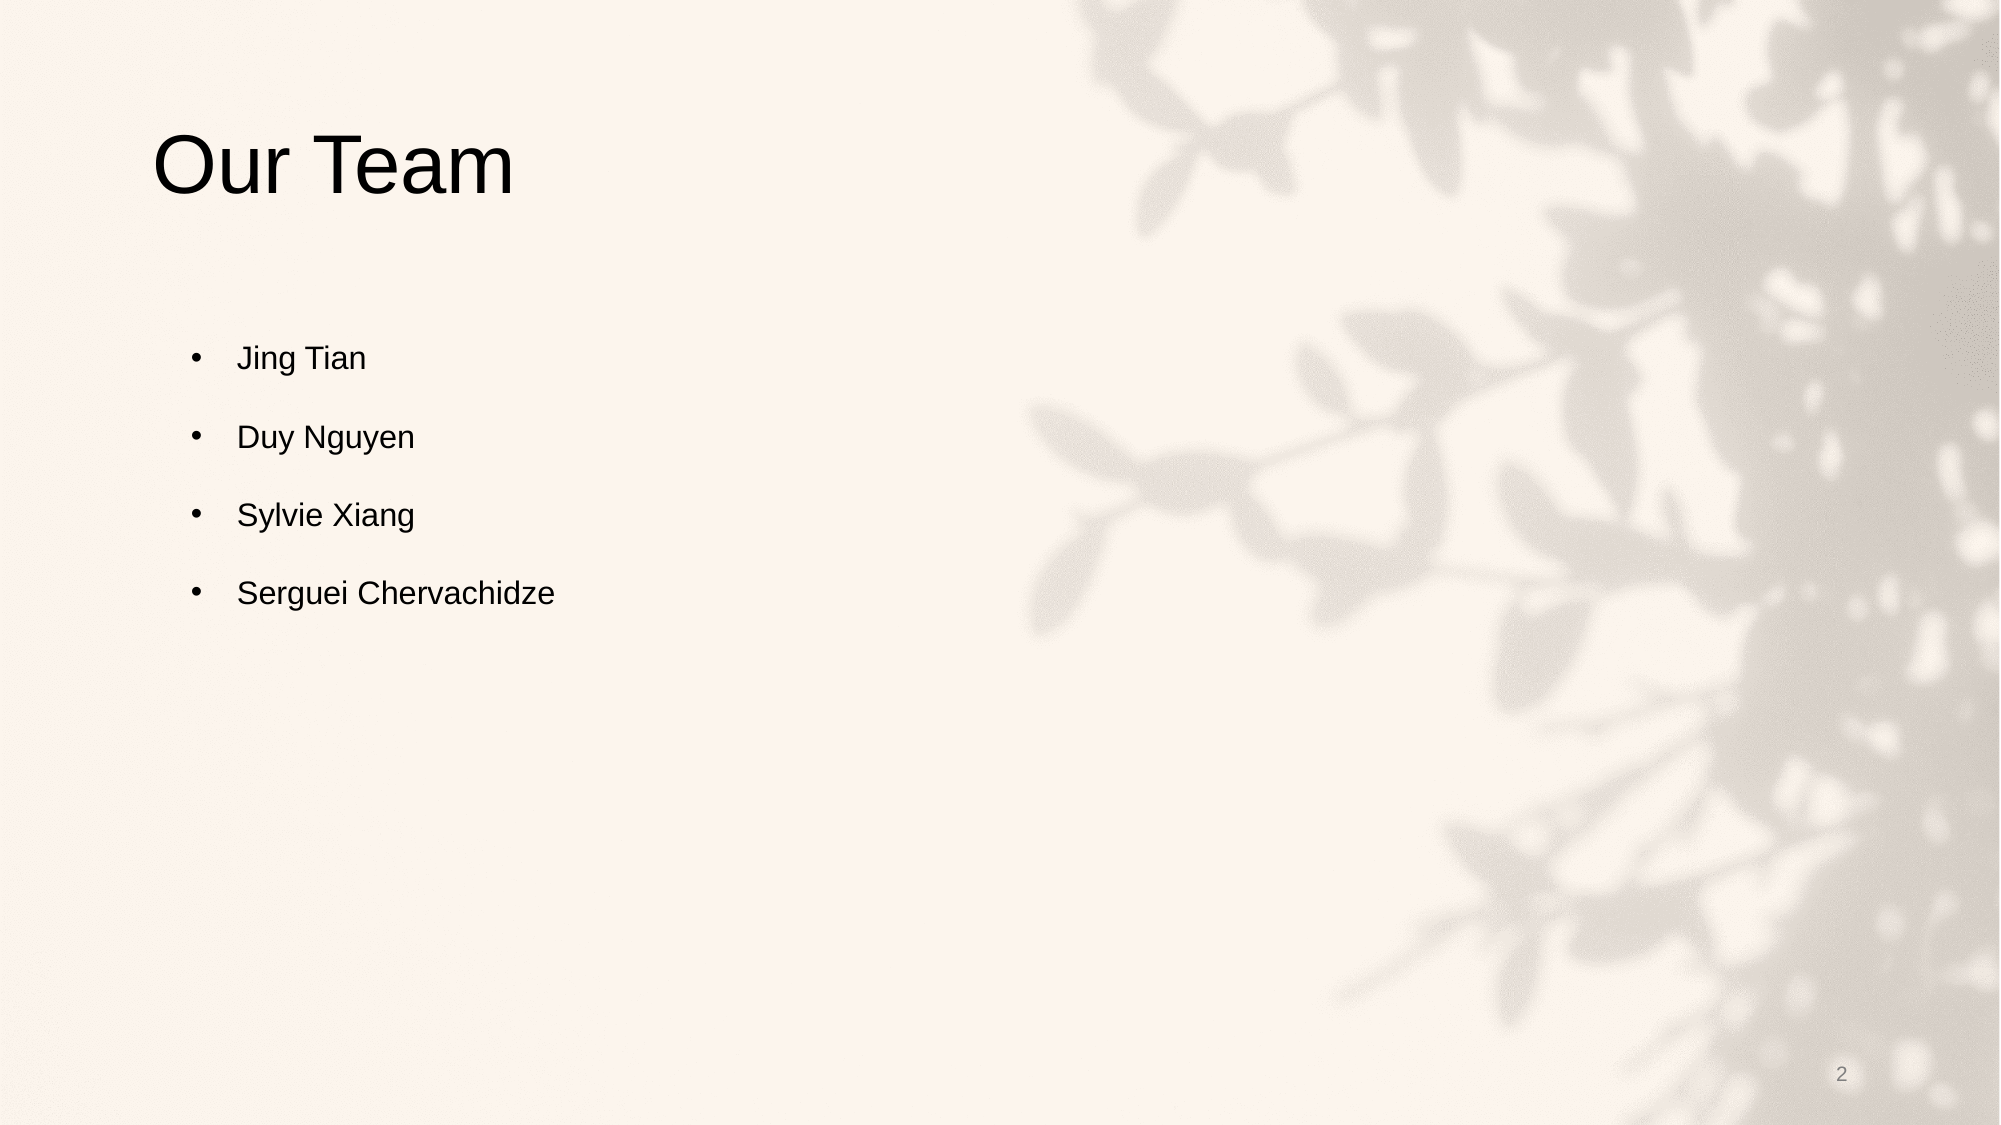

# Our Team
Jing Tian
Duy Nguyen
Sylvie Xiang
Serguei Chervachidze
2